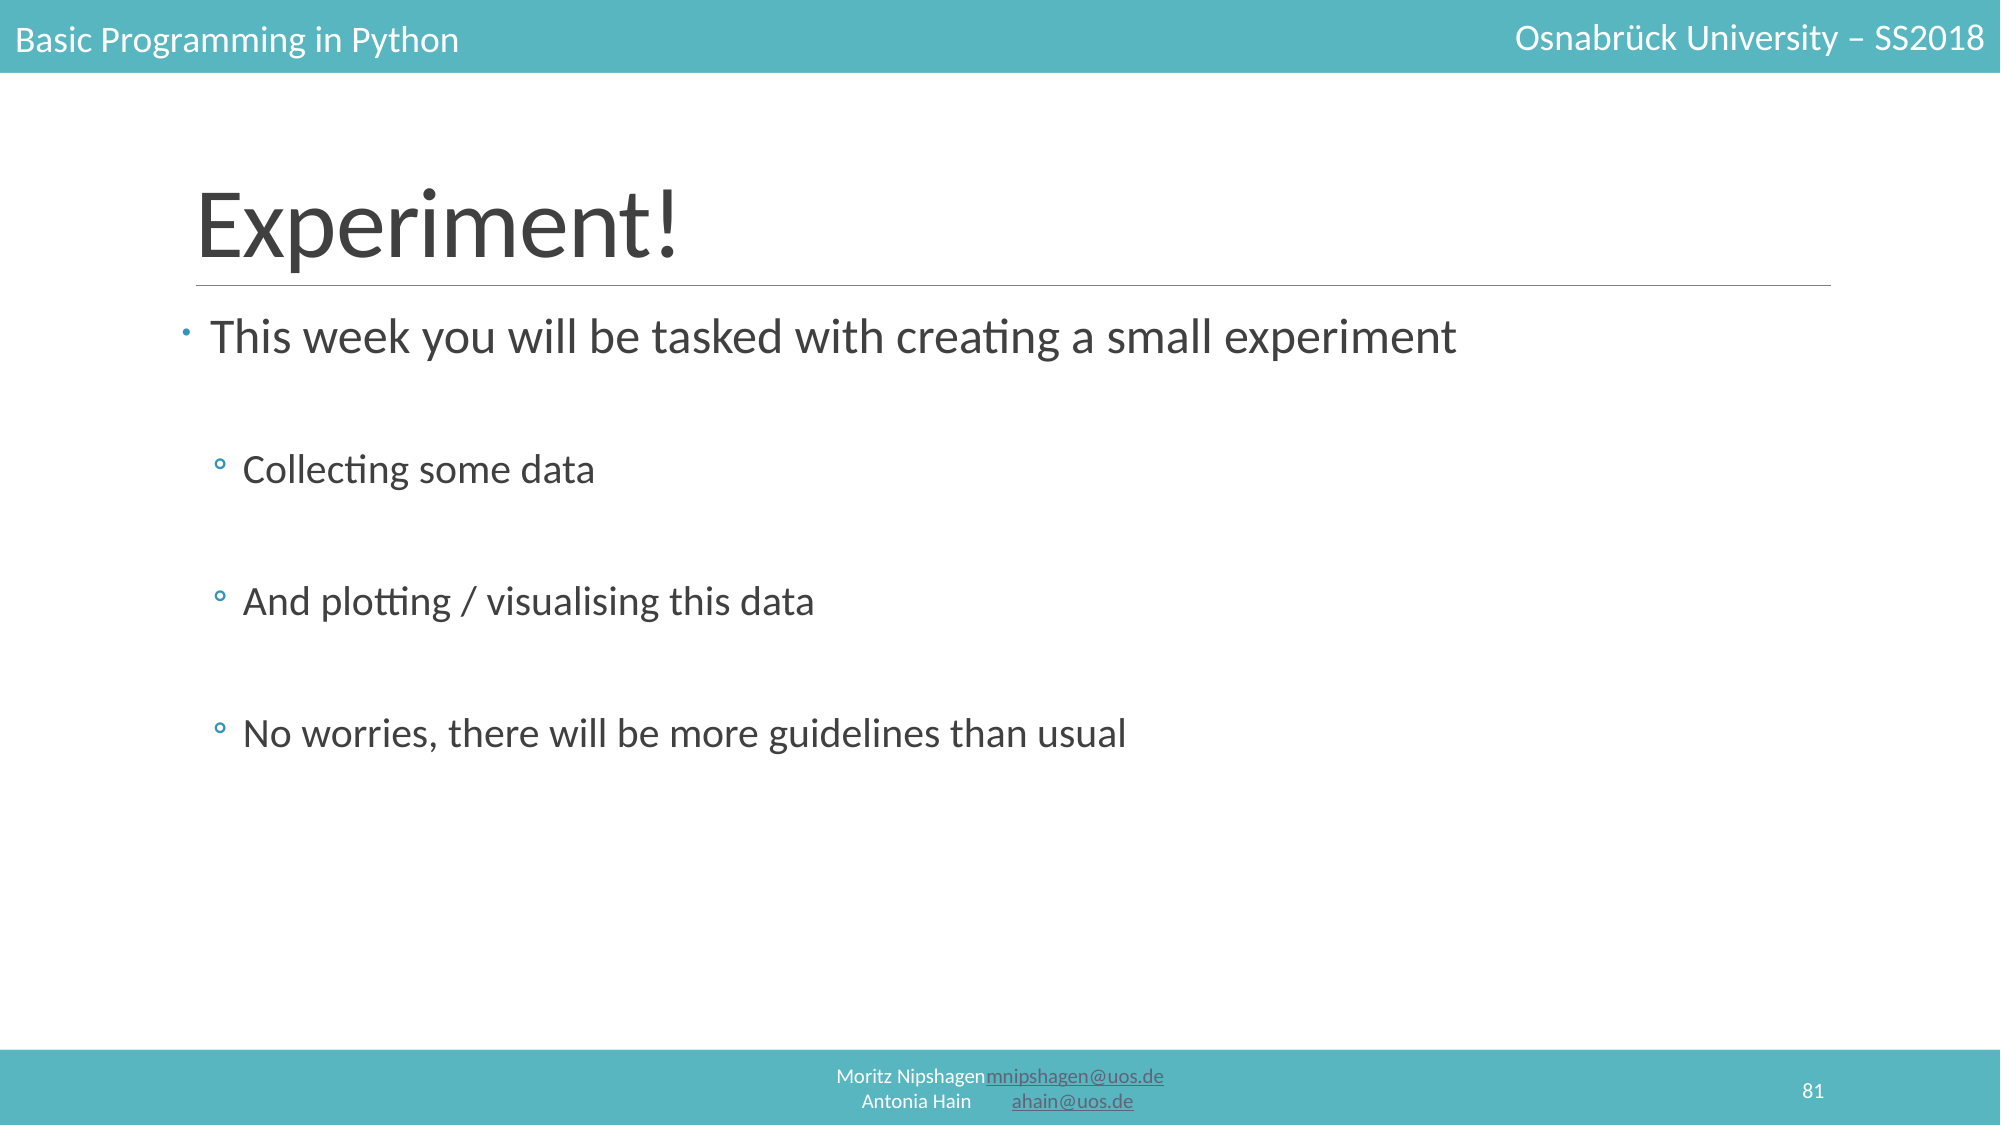

# Experiment!
This week you will be tasked with creating a small experiment

Collecting some data

And plotting / visualising this data

No worries, there will be more guidelines than usual
81